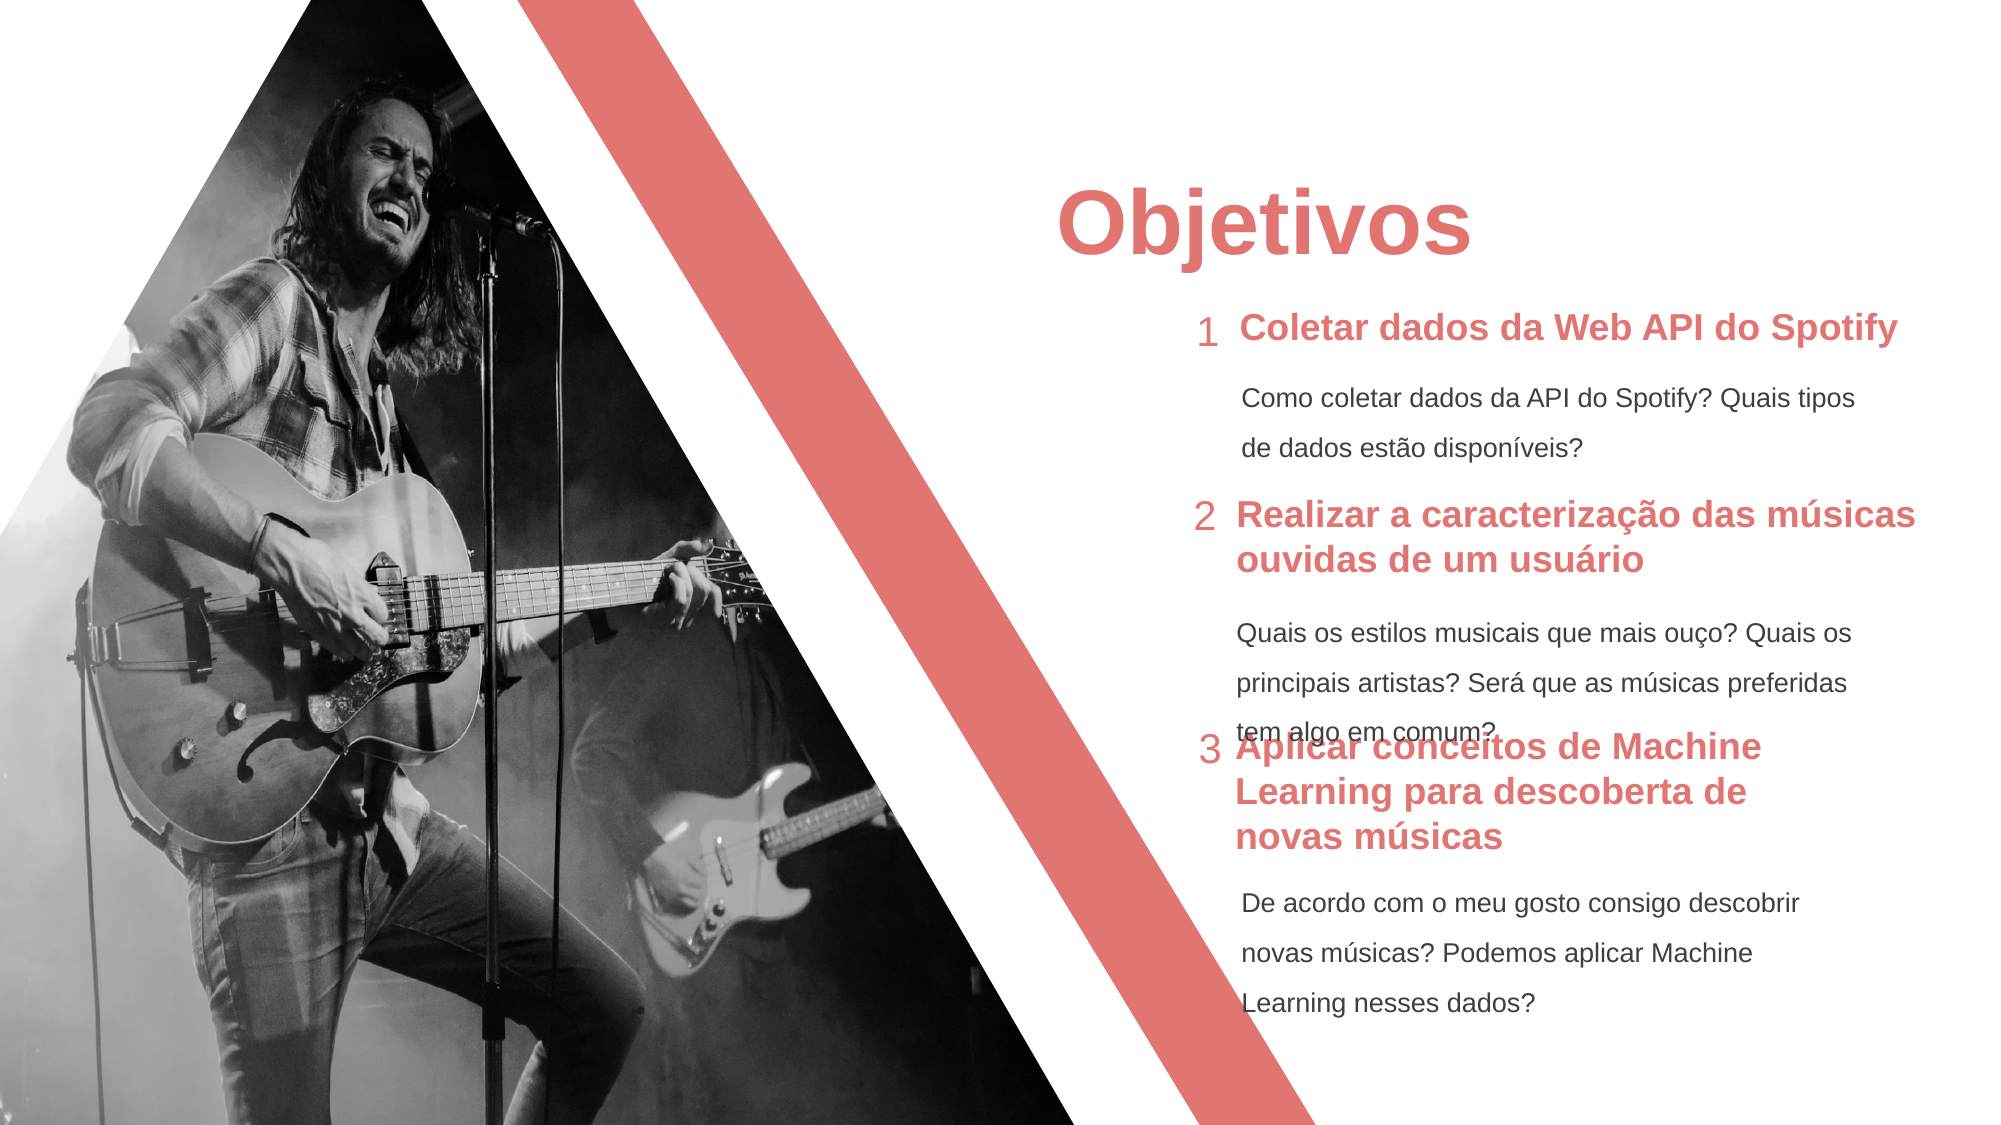

Objetivos
1
Coletar dados da Web API do Spotify
Como coletar dados da API do Spotify? Quais tipos de dados estão disponíveis?
2
Realizar a caracterização das músicas ouvidas de um usuário
Quais os estilos musicais que mais ouço? Quais os principais artistas? Será que as músicas preferidas tem algo em comum?
3
Aplicar conceitos de Machine Learning para descoberta de novas músicas
De acordo com o meu gosto consigo descobrir novas músicas? Podemos aplicar Machine Learning nesses dados?